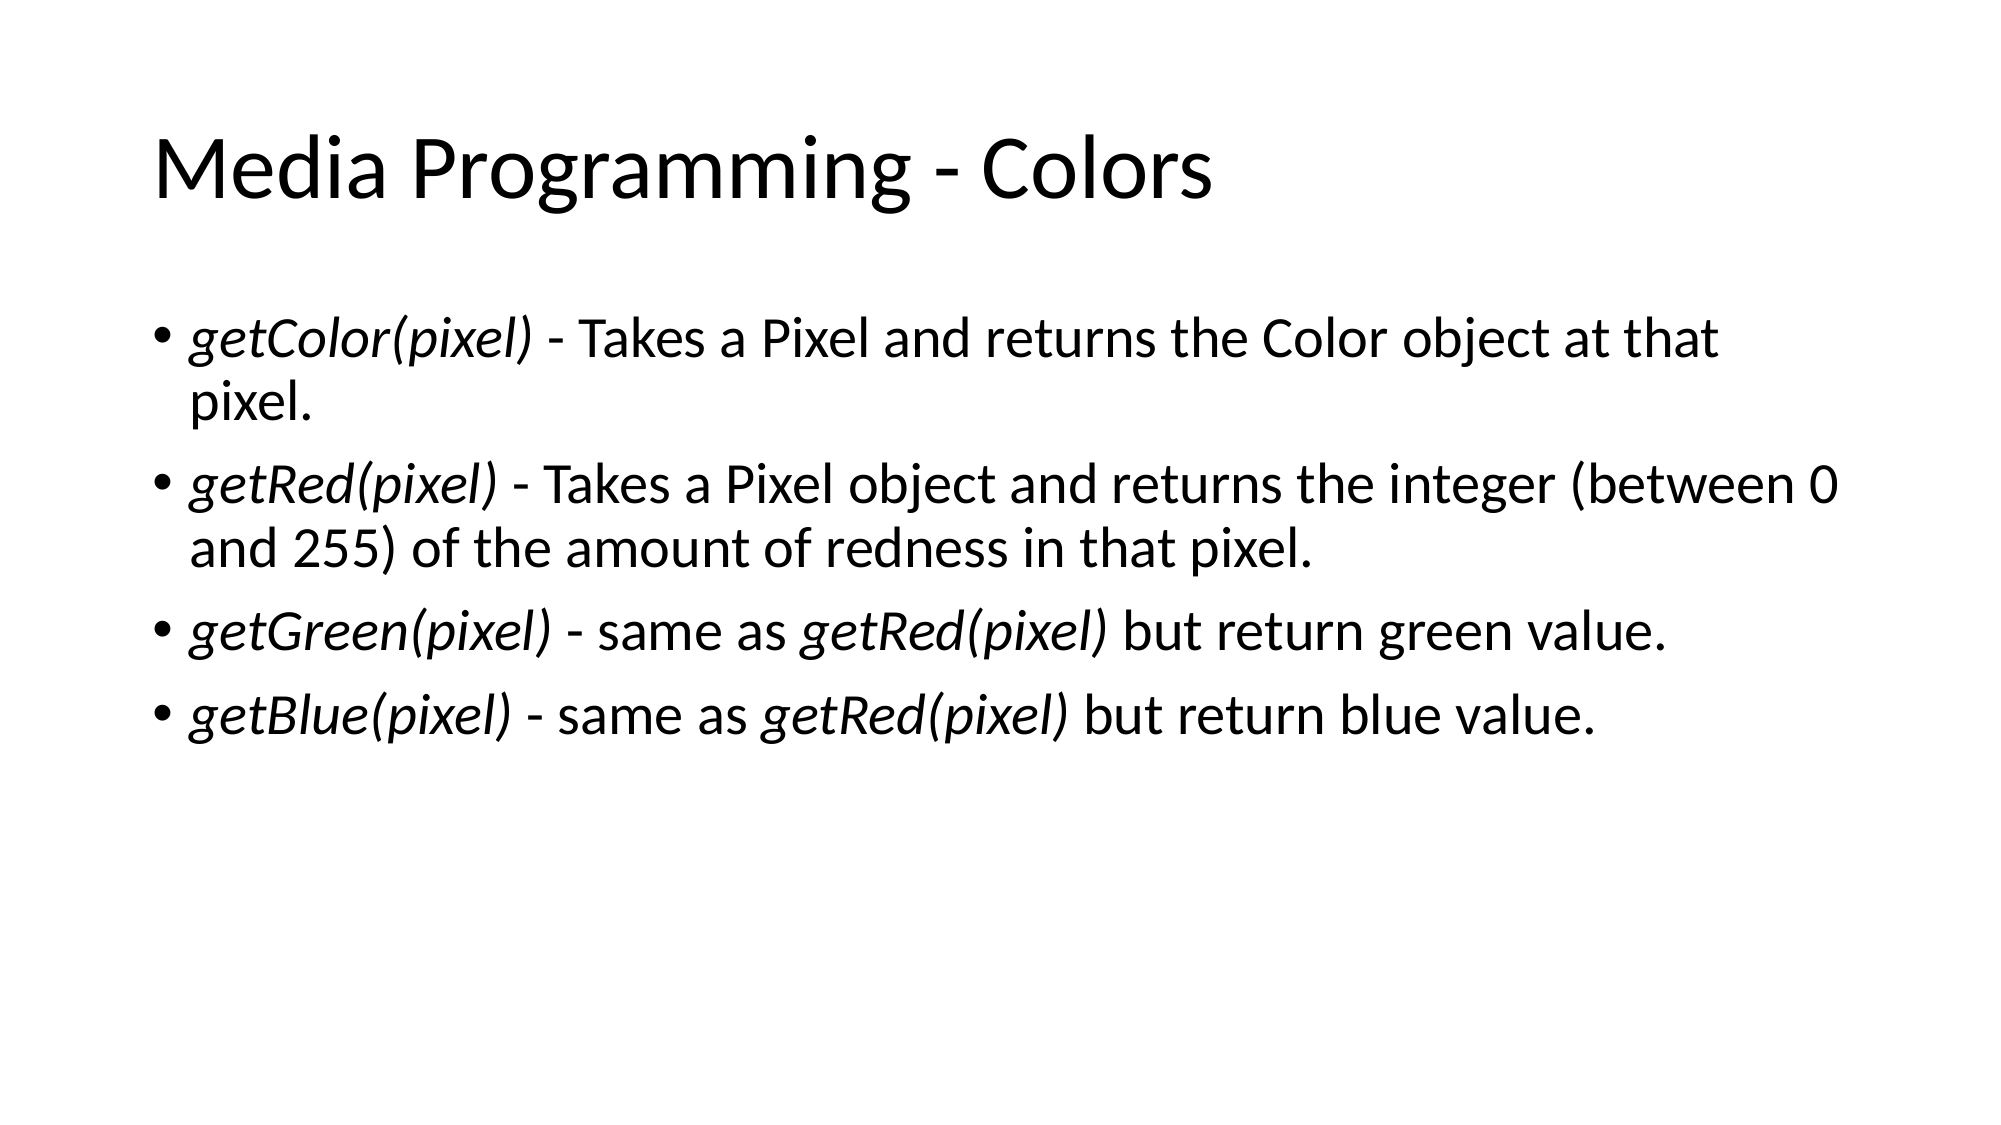

# Media Programming - Colors
getColor(pixel) - Takes a Pixel and returns the Color object at that pixel.
getRed(pixel) - Takes a Pixel object and returns the integer (between 0 and 255) of the amount of redness in that pixel.
getGreen(pixel) - same as getRed(pixel) but return green value.
getBlue(pixel) - same as getRed(pixel) but return blue value.